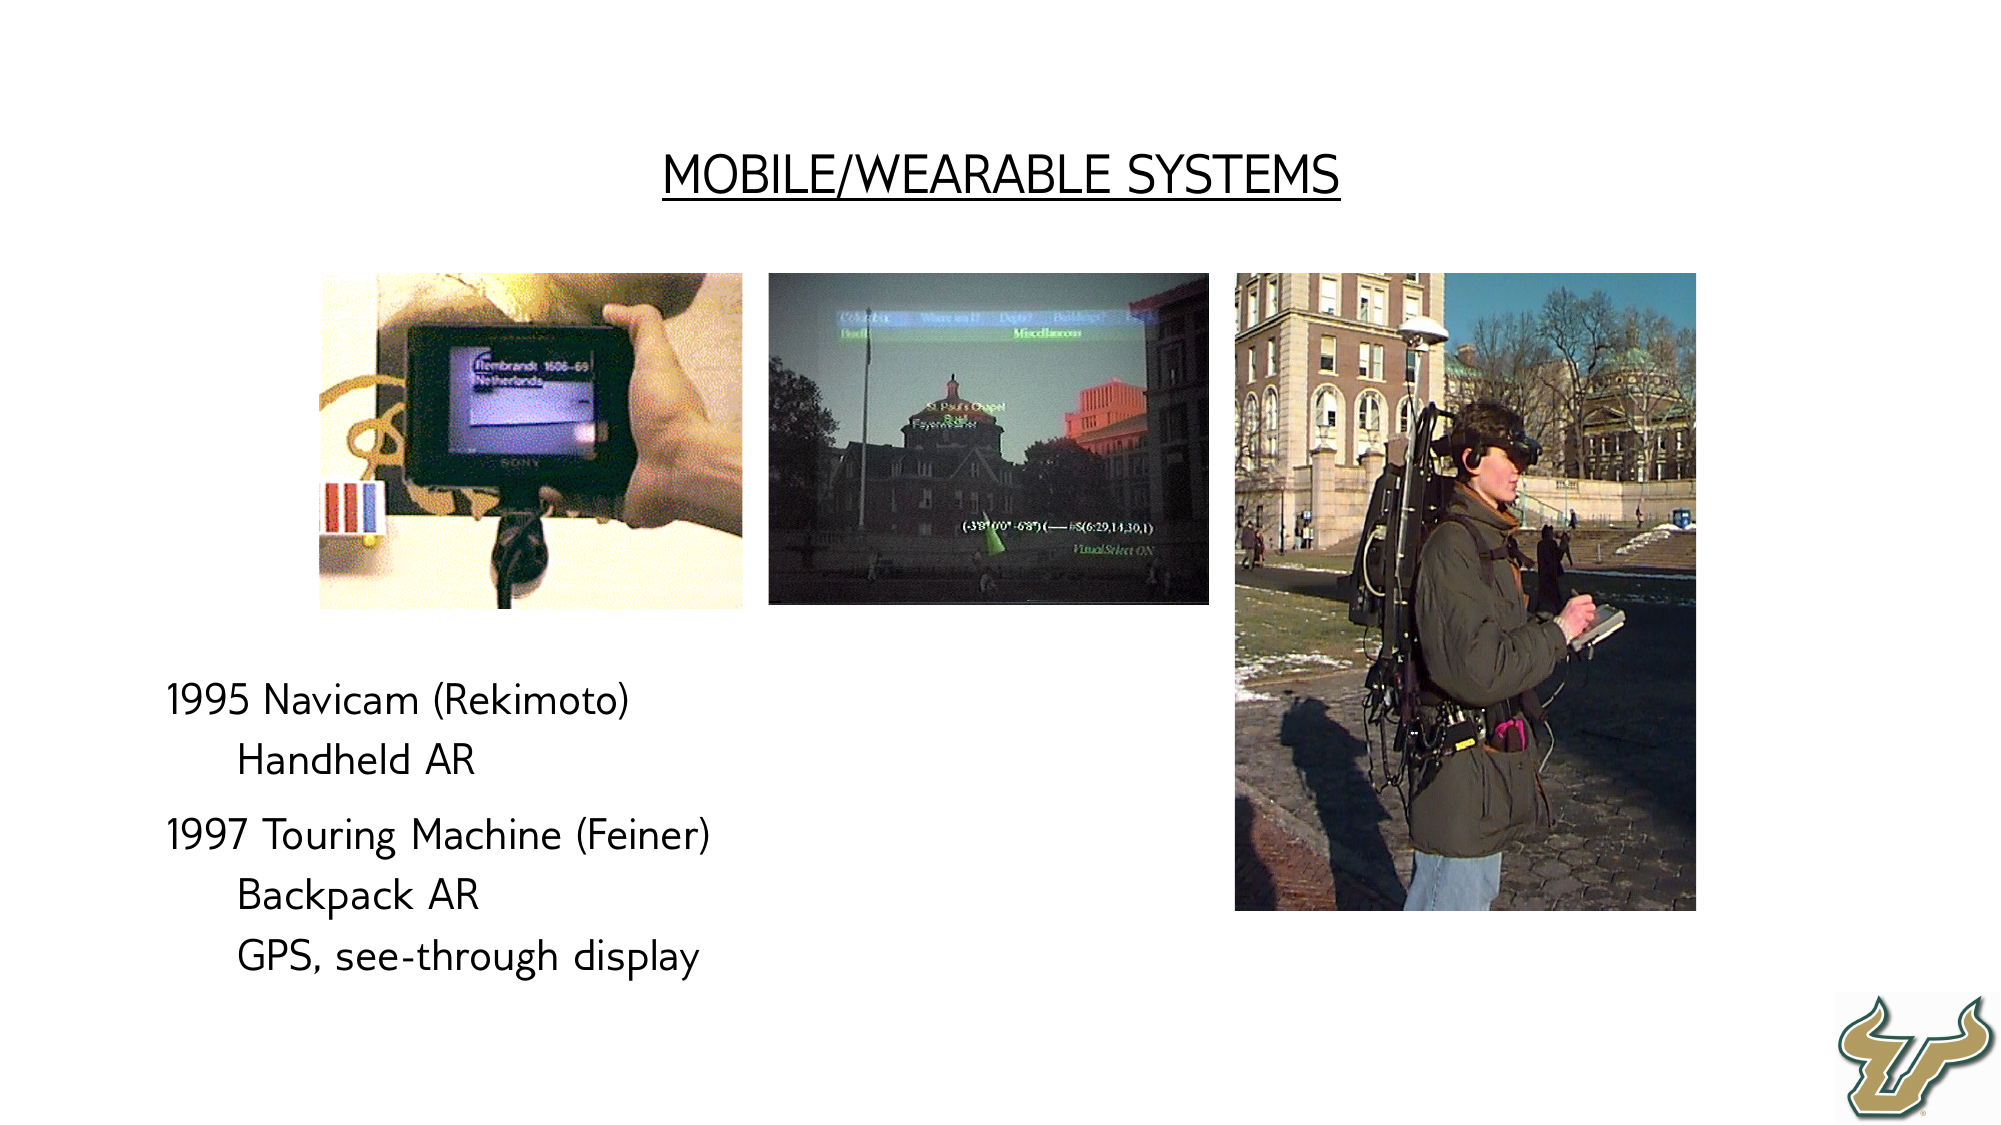

Mobile/Wearable Systems

1995 Navicam (Rekimoto)
Handheld AR
1997 Touring Machine (Feiner)
Backpack AR
GPS, see-through display